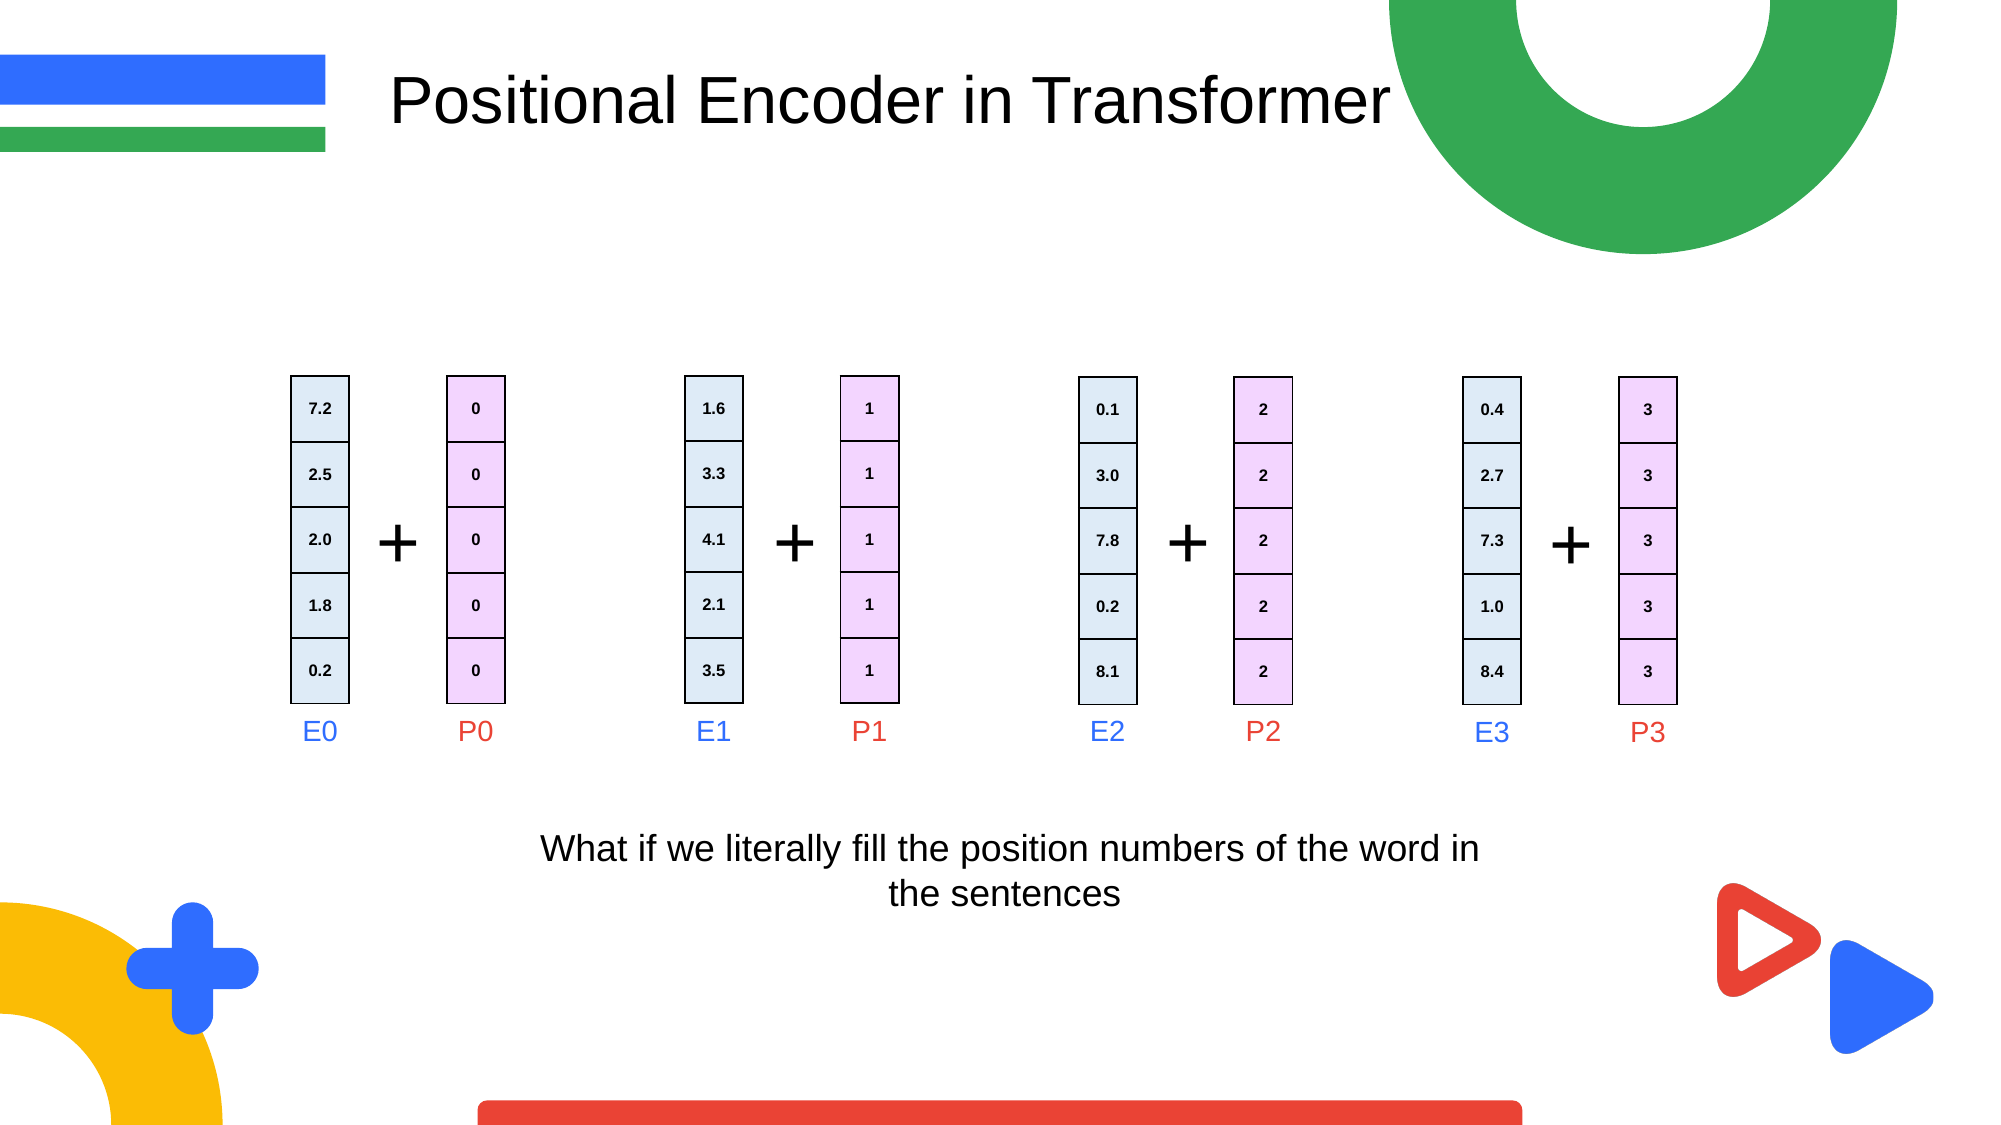

Positional Encoder in Transformer
| 1.6 |
| --- |
| 3.3 |
| 4.1 |
| 2.1 |
| 3.5 |
| 1 |
| --- |
| 1 |
| 1 |
| 1 |
| 1 |
| 7.2 |
| --- |
| 2.5 |
| 2.0 |
| 1.8 |
| 0.2 |
| 0 |
| --- |
| 0 |
| 0 |
| 0 |
| 0 |
| 0.1 |
| --- |
| 3.0 |
| 7.8 |
| 0.2 |
| 8.1 |
| 2 |
| --- |
| 2 |
| 2 |
| 2 |
| 2 |
| 0.4 |
| --- |
| 2.7 |
| 7.3 |
| 1.0 |
| 8.4 |
| 3 |
| --- |
| 3 |
| 3 |
| 3 |
| 3 |
+
+
+
+
E0
P0
E1
P1
E2
P2
E3
P3
What if we literally fill the position numbers of the word in the sentences